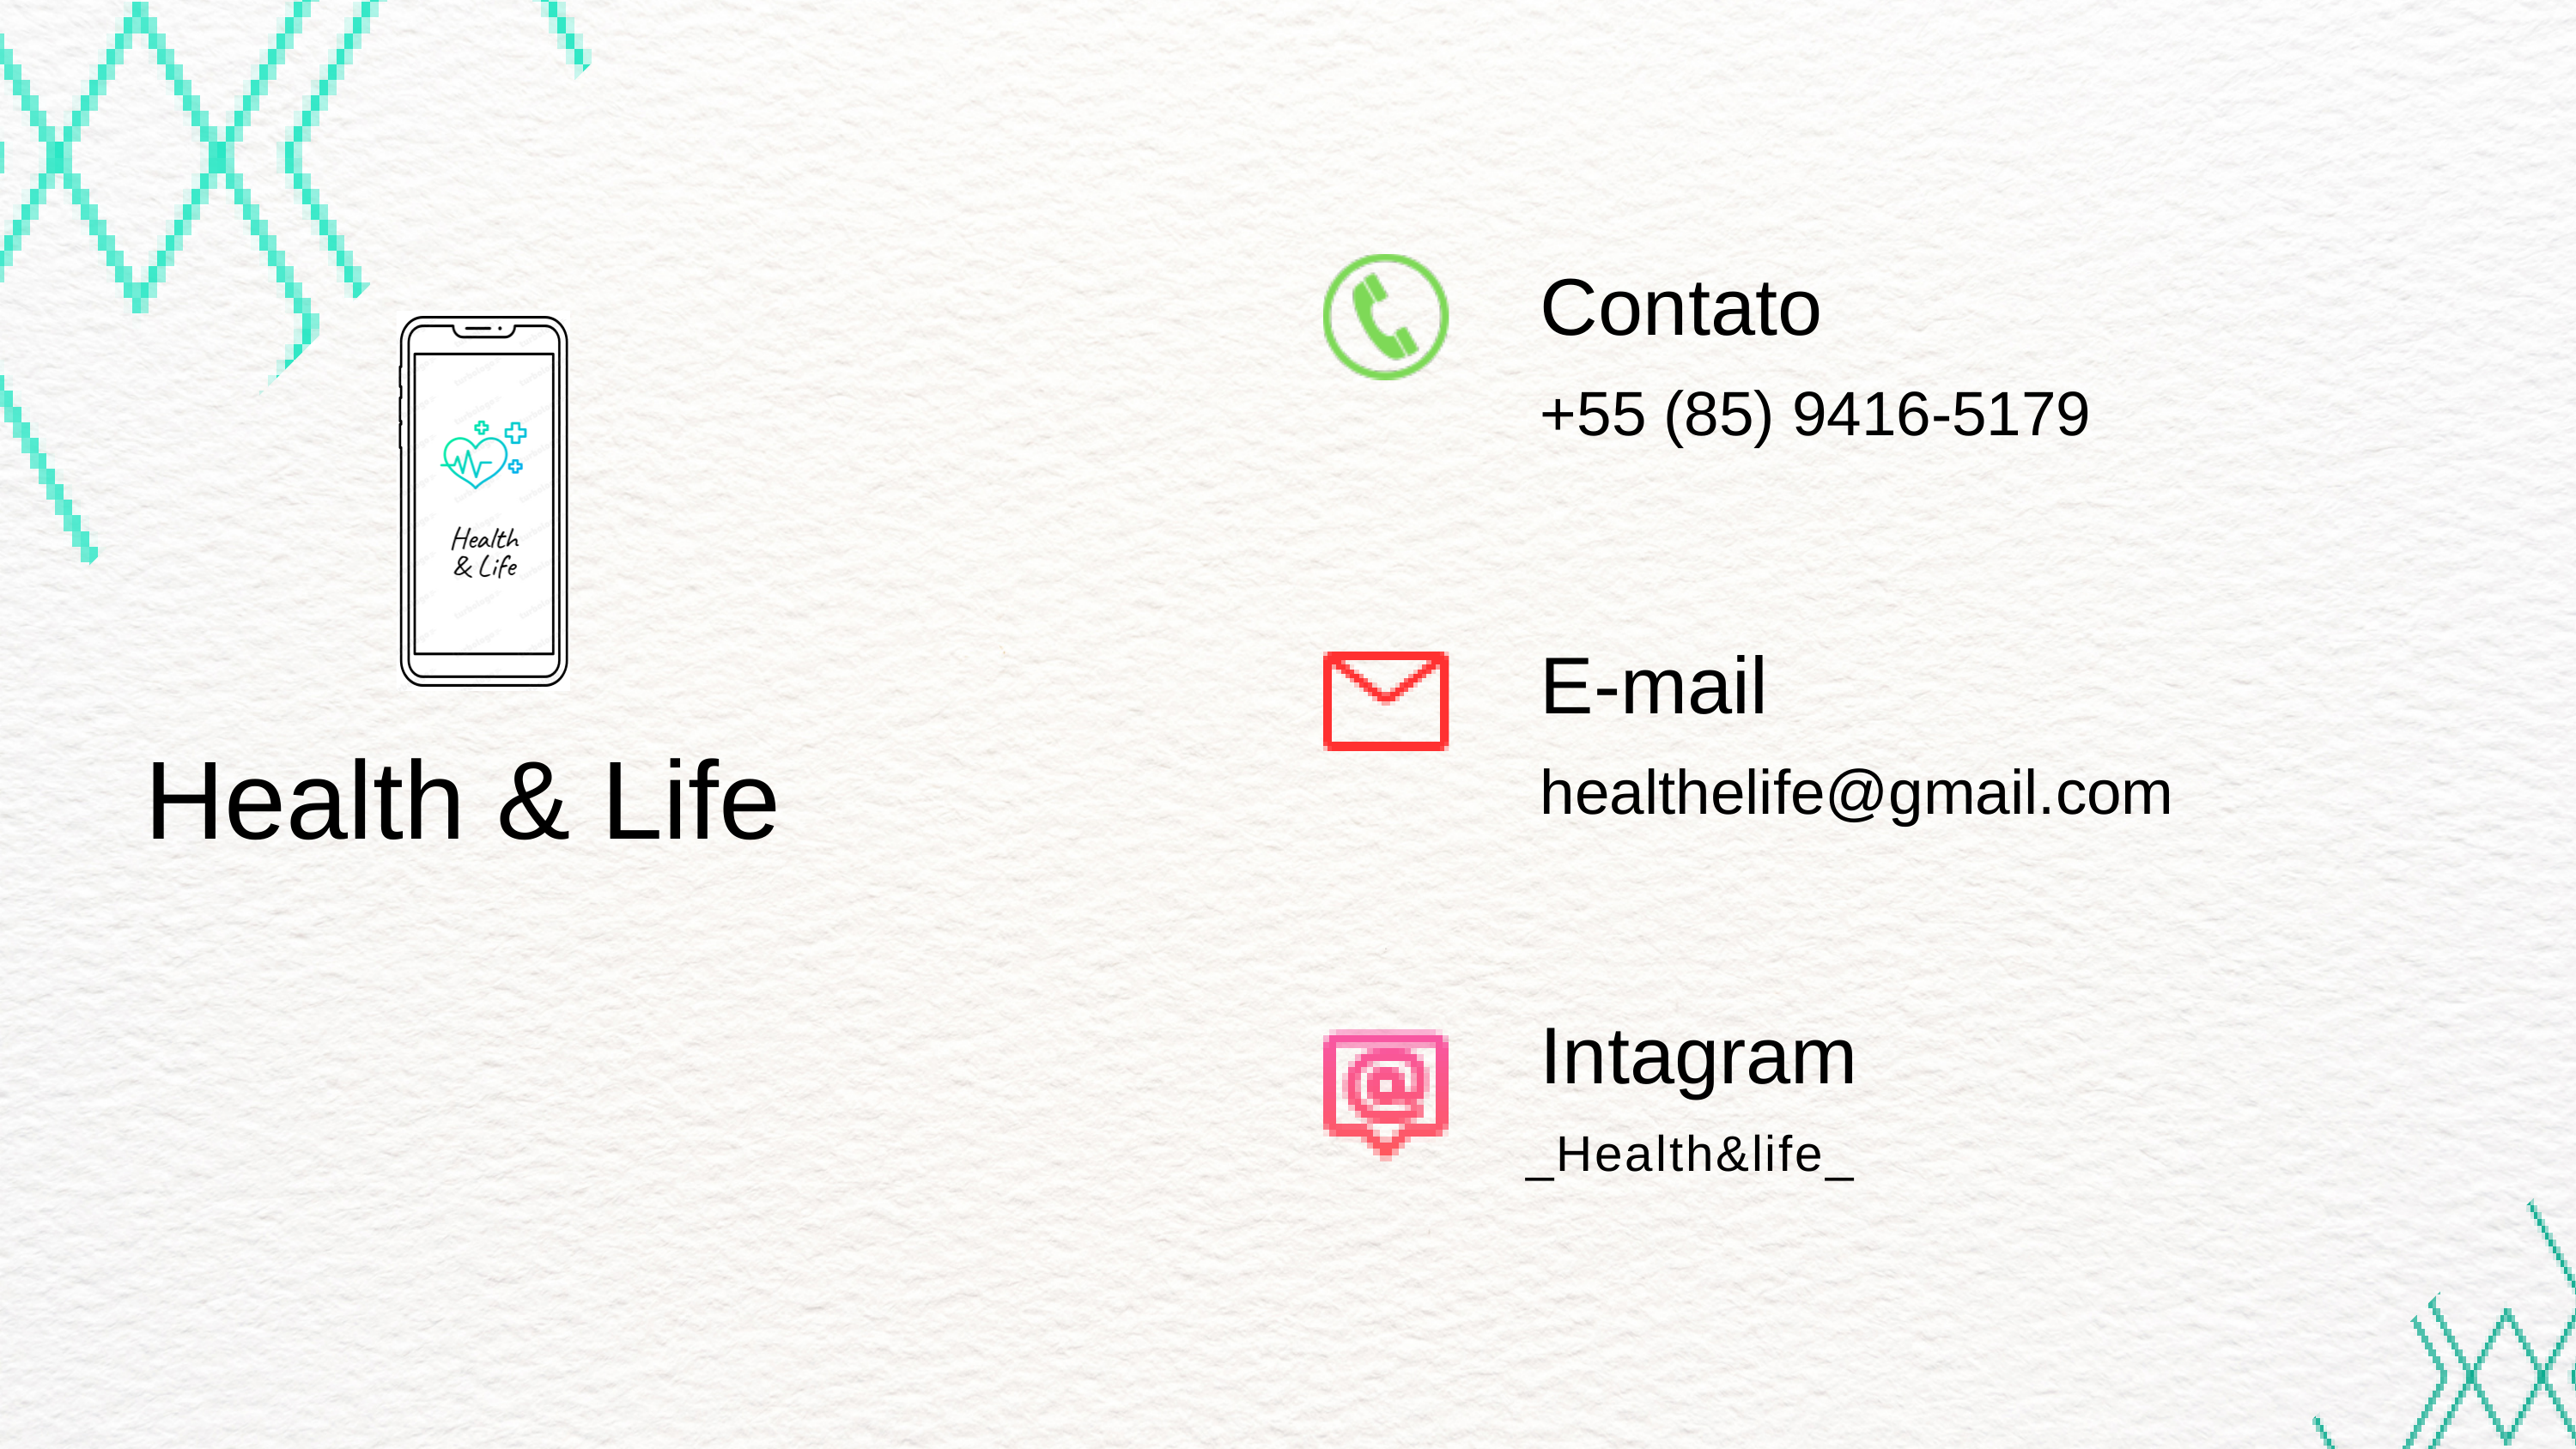

Contato

+55 (85) 9416-5179
E-mail

Health & Life
healthelife@gmail.com
Intagram

_Health&life_